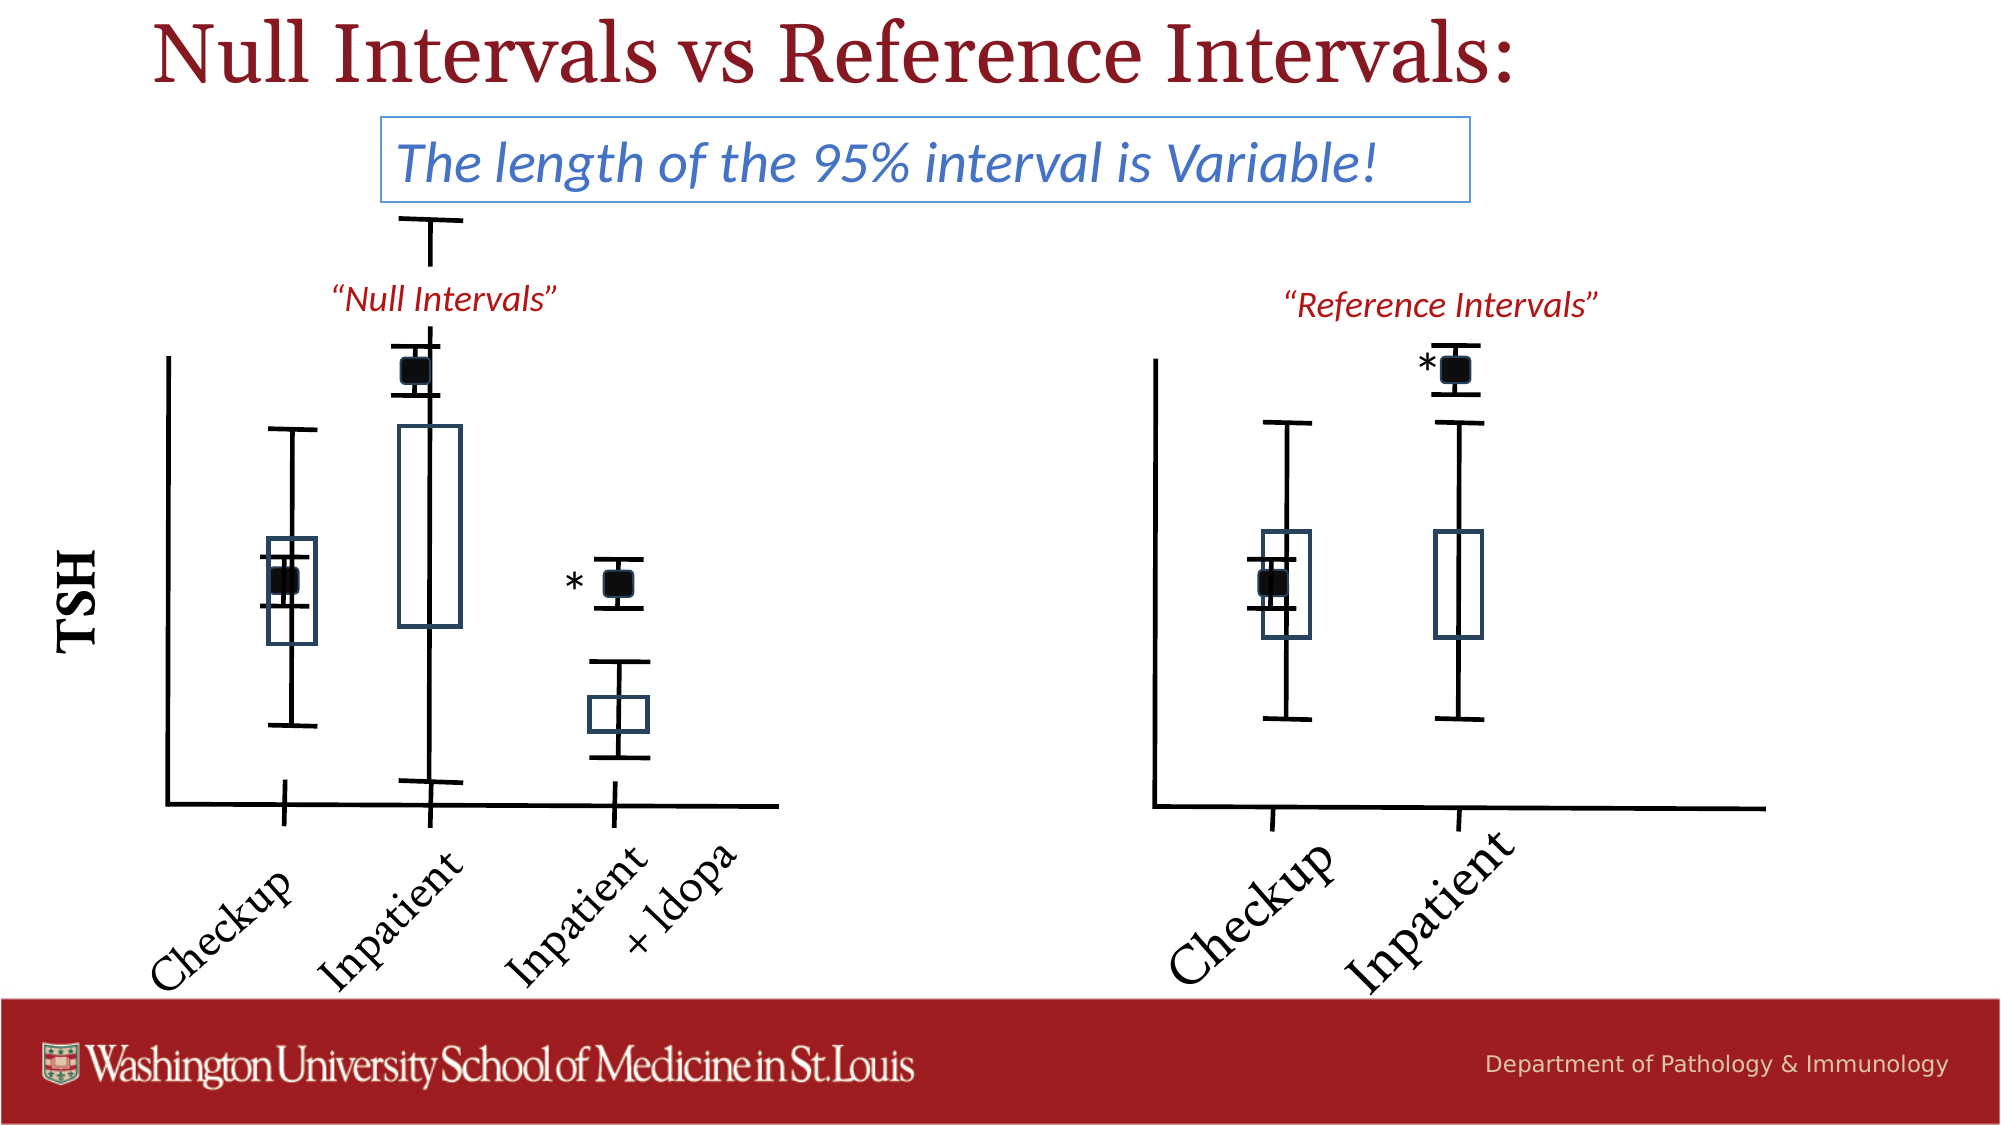

Null Intervals vs Reference Intervals:
The length of the 95% interval is Variable!

“Null Intervals”
“Reference Intervals”
*

TSH
*

Inpatient
+ ldopa
Checkup
Inpatient
Inpatient
Checkup